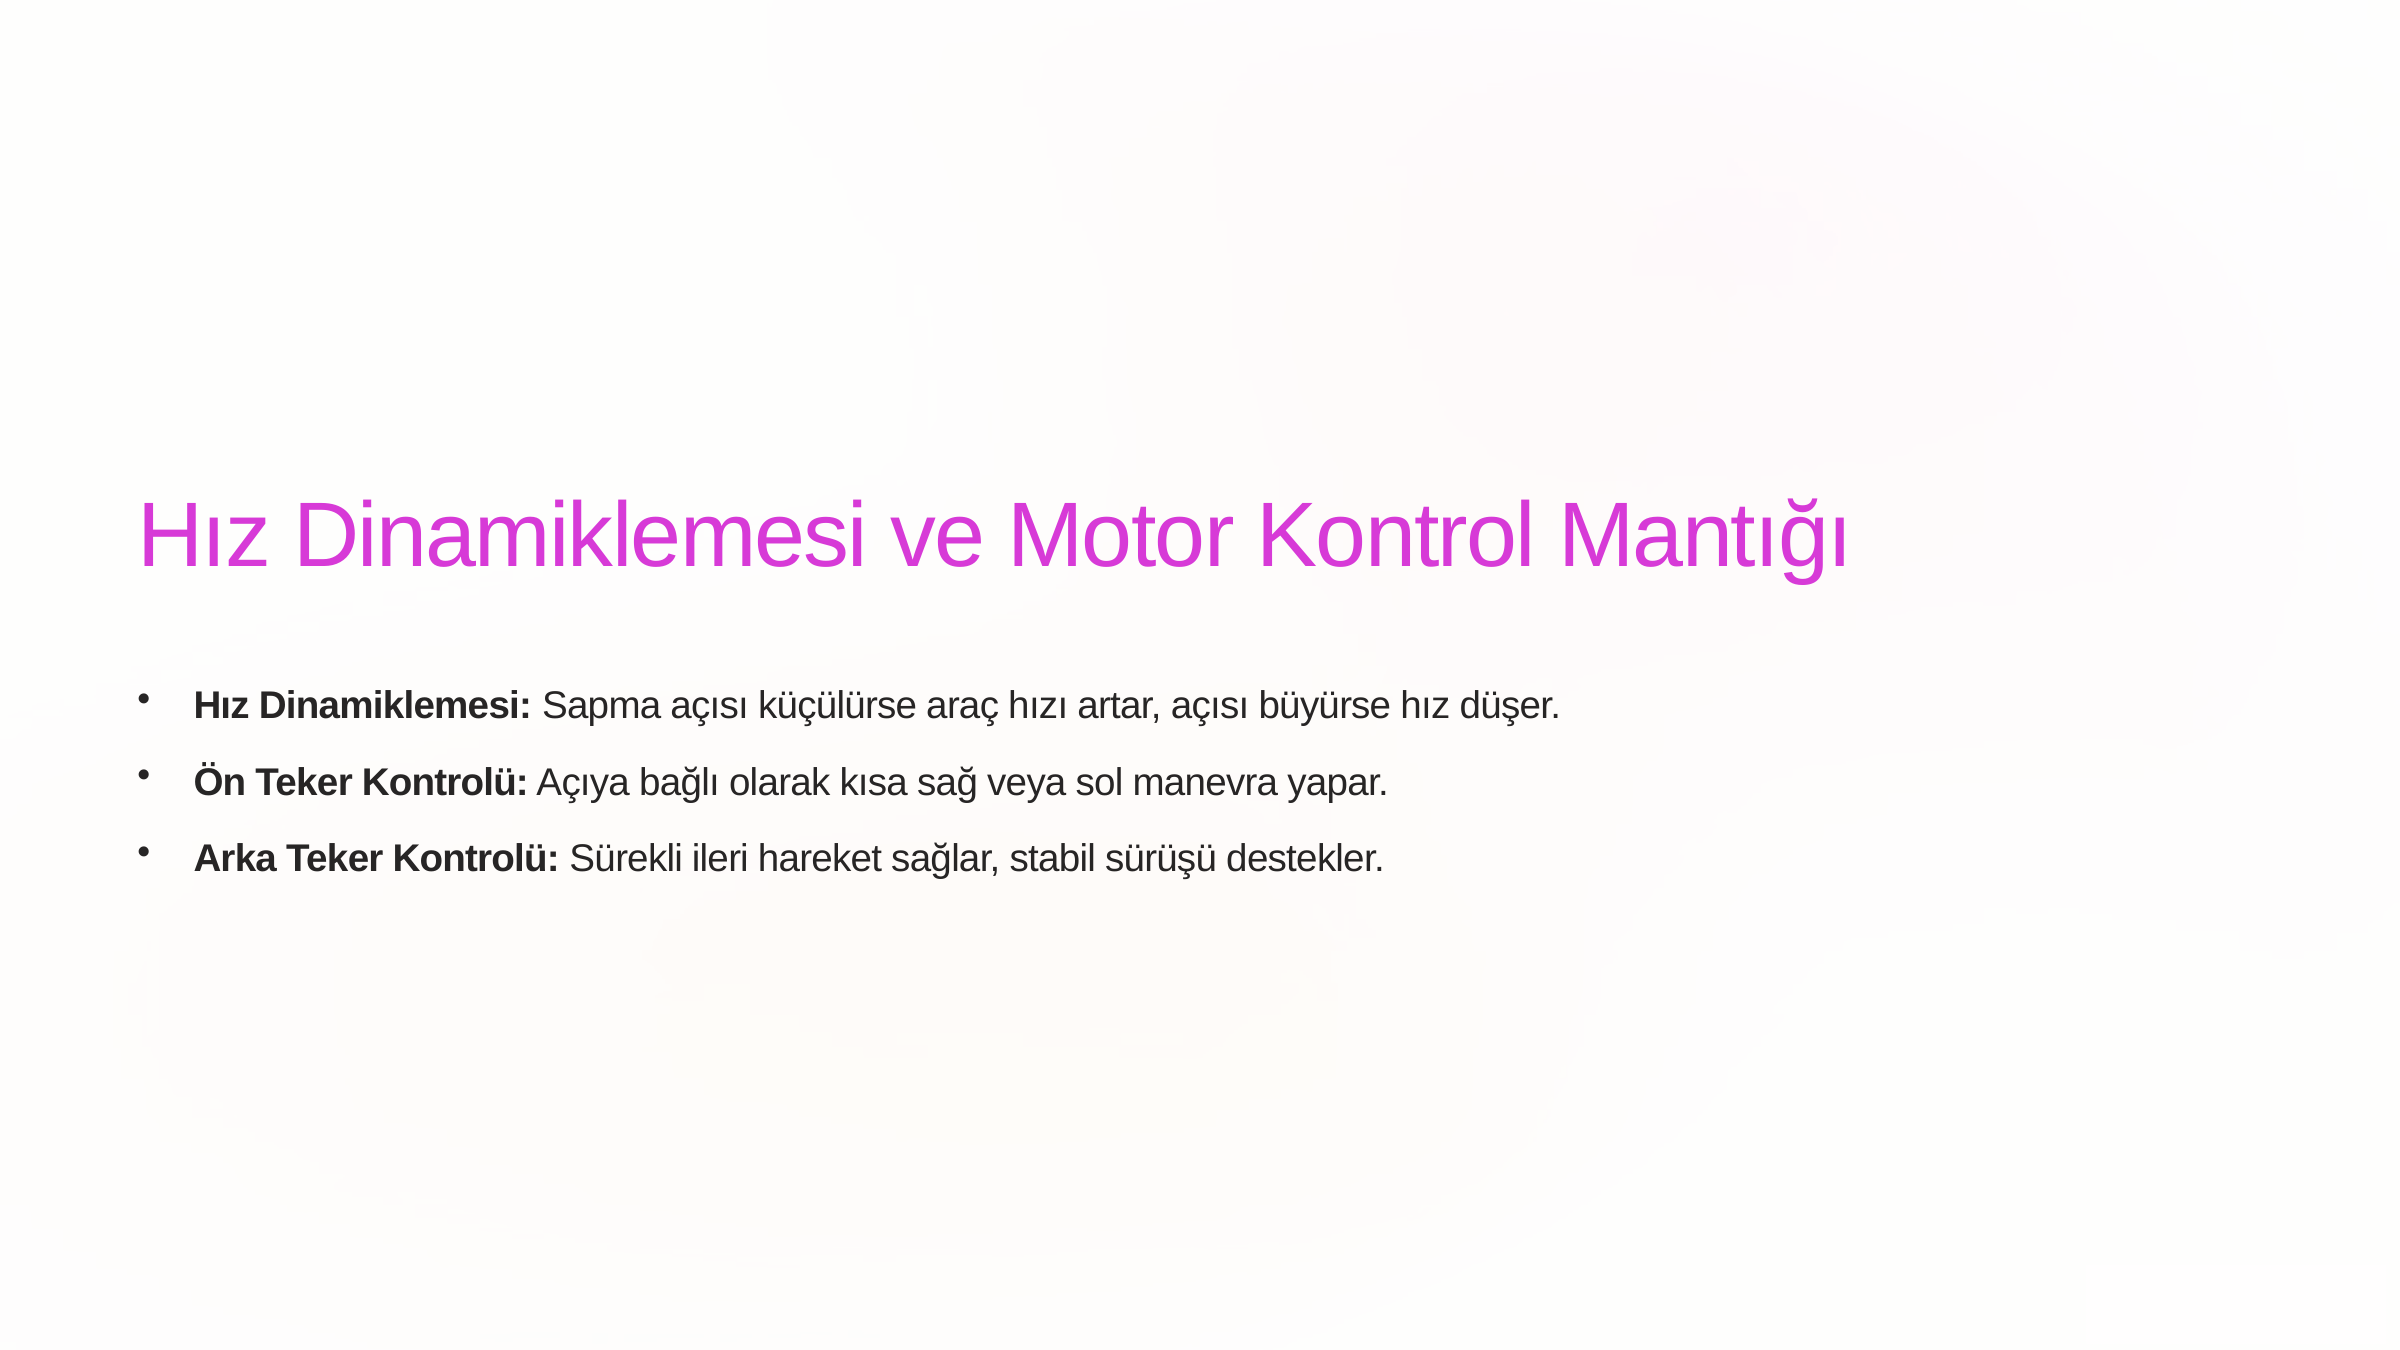

Hız Dinamiklemesi ve Motor Kontrol Mantığı
Hız Dinamiklemesi: Sapma açısı küçülürse araç hızı artar, açısı büyürse hız düşer.
Ön Teker Kontrolü: Açıya bağlı olarak kısa sağ veya sol manevra yapar.
Arka Teker Kontrolü: Sürekli ileri hareket sağlar, stabil sürüşü destekler.